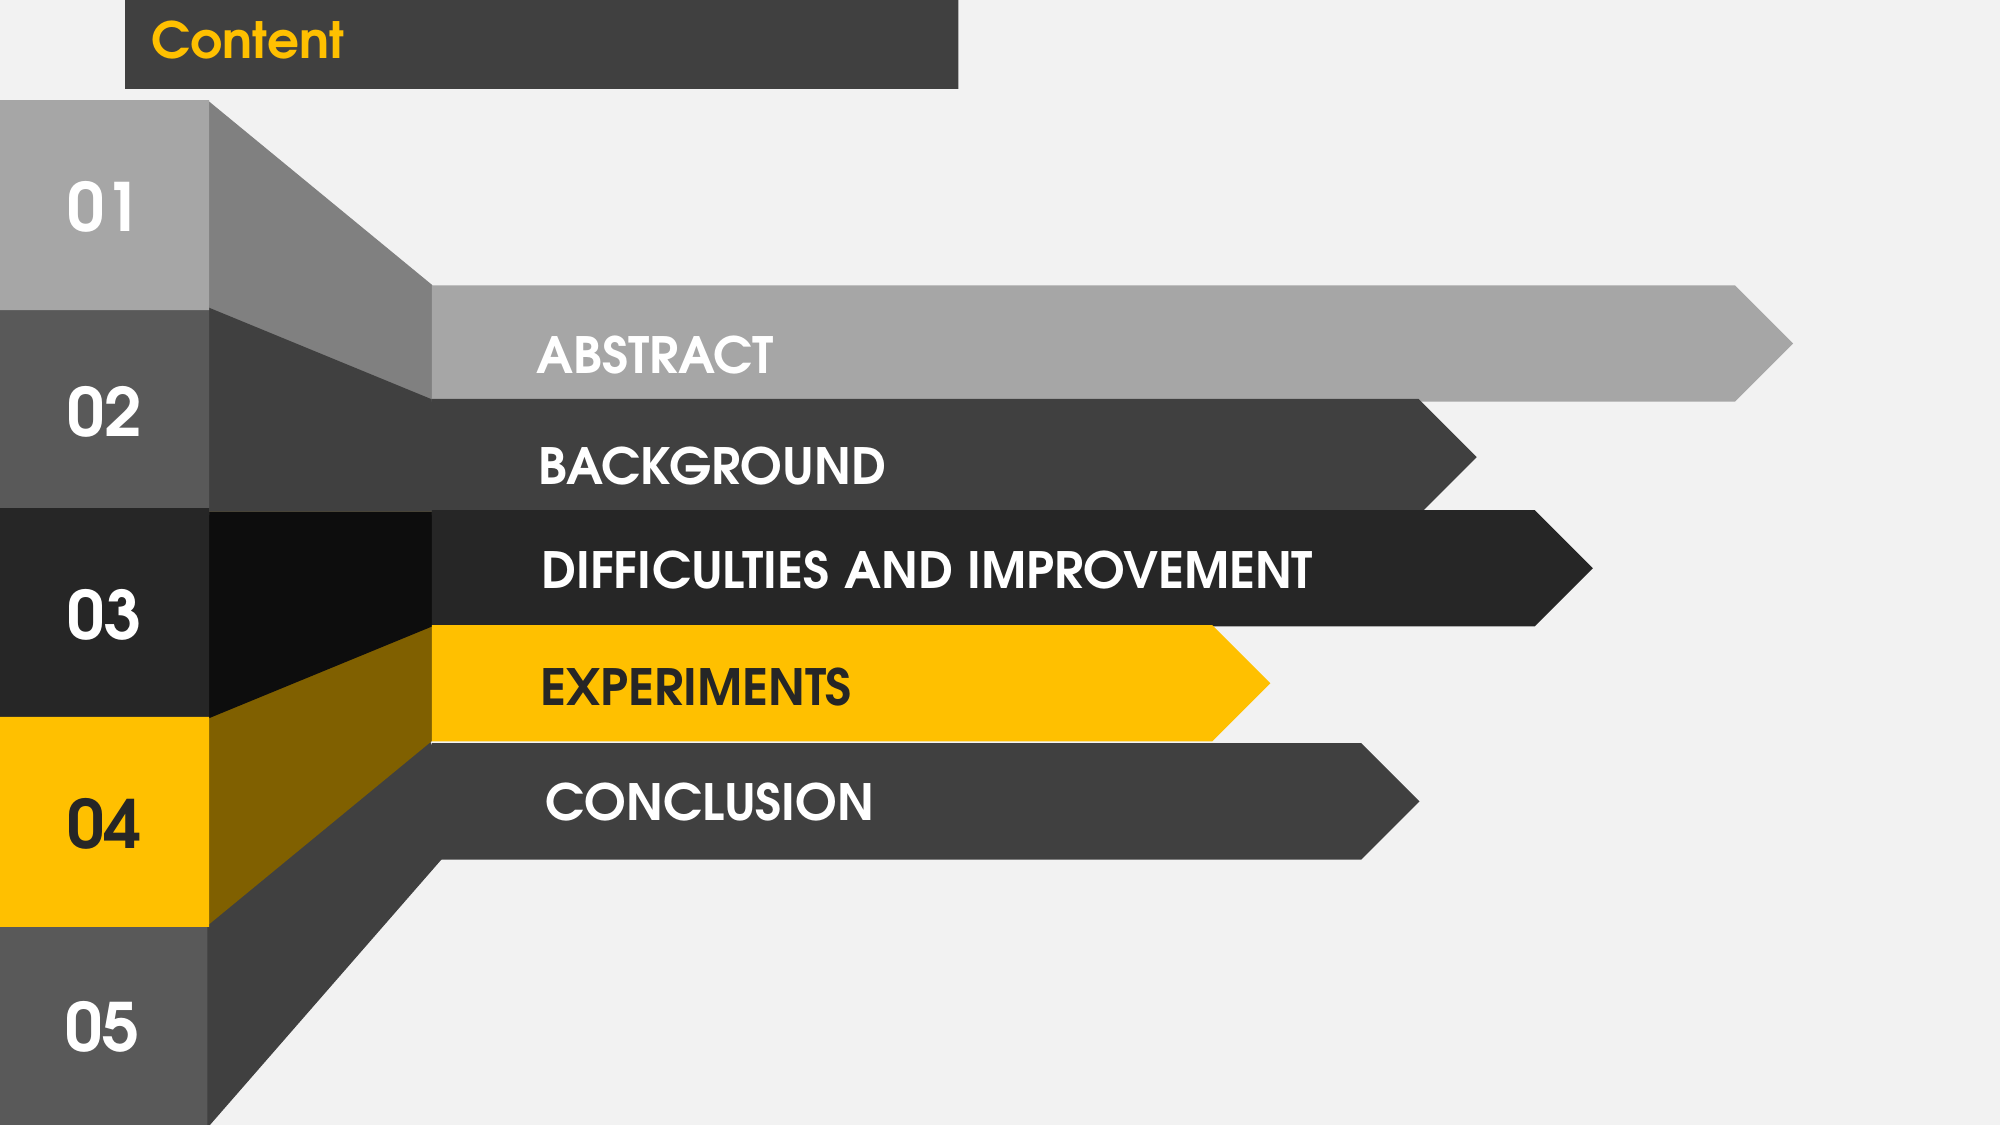

Content
01

ABSTRACT

02

BACKGROUND

03

DIFFICULTIES AND IMPROVEMENT

05

EXPERIMENTS

04
CONCLUSION